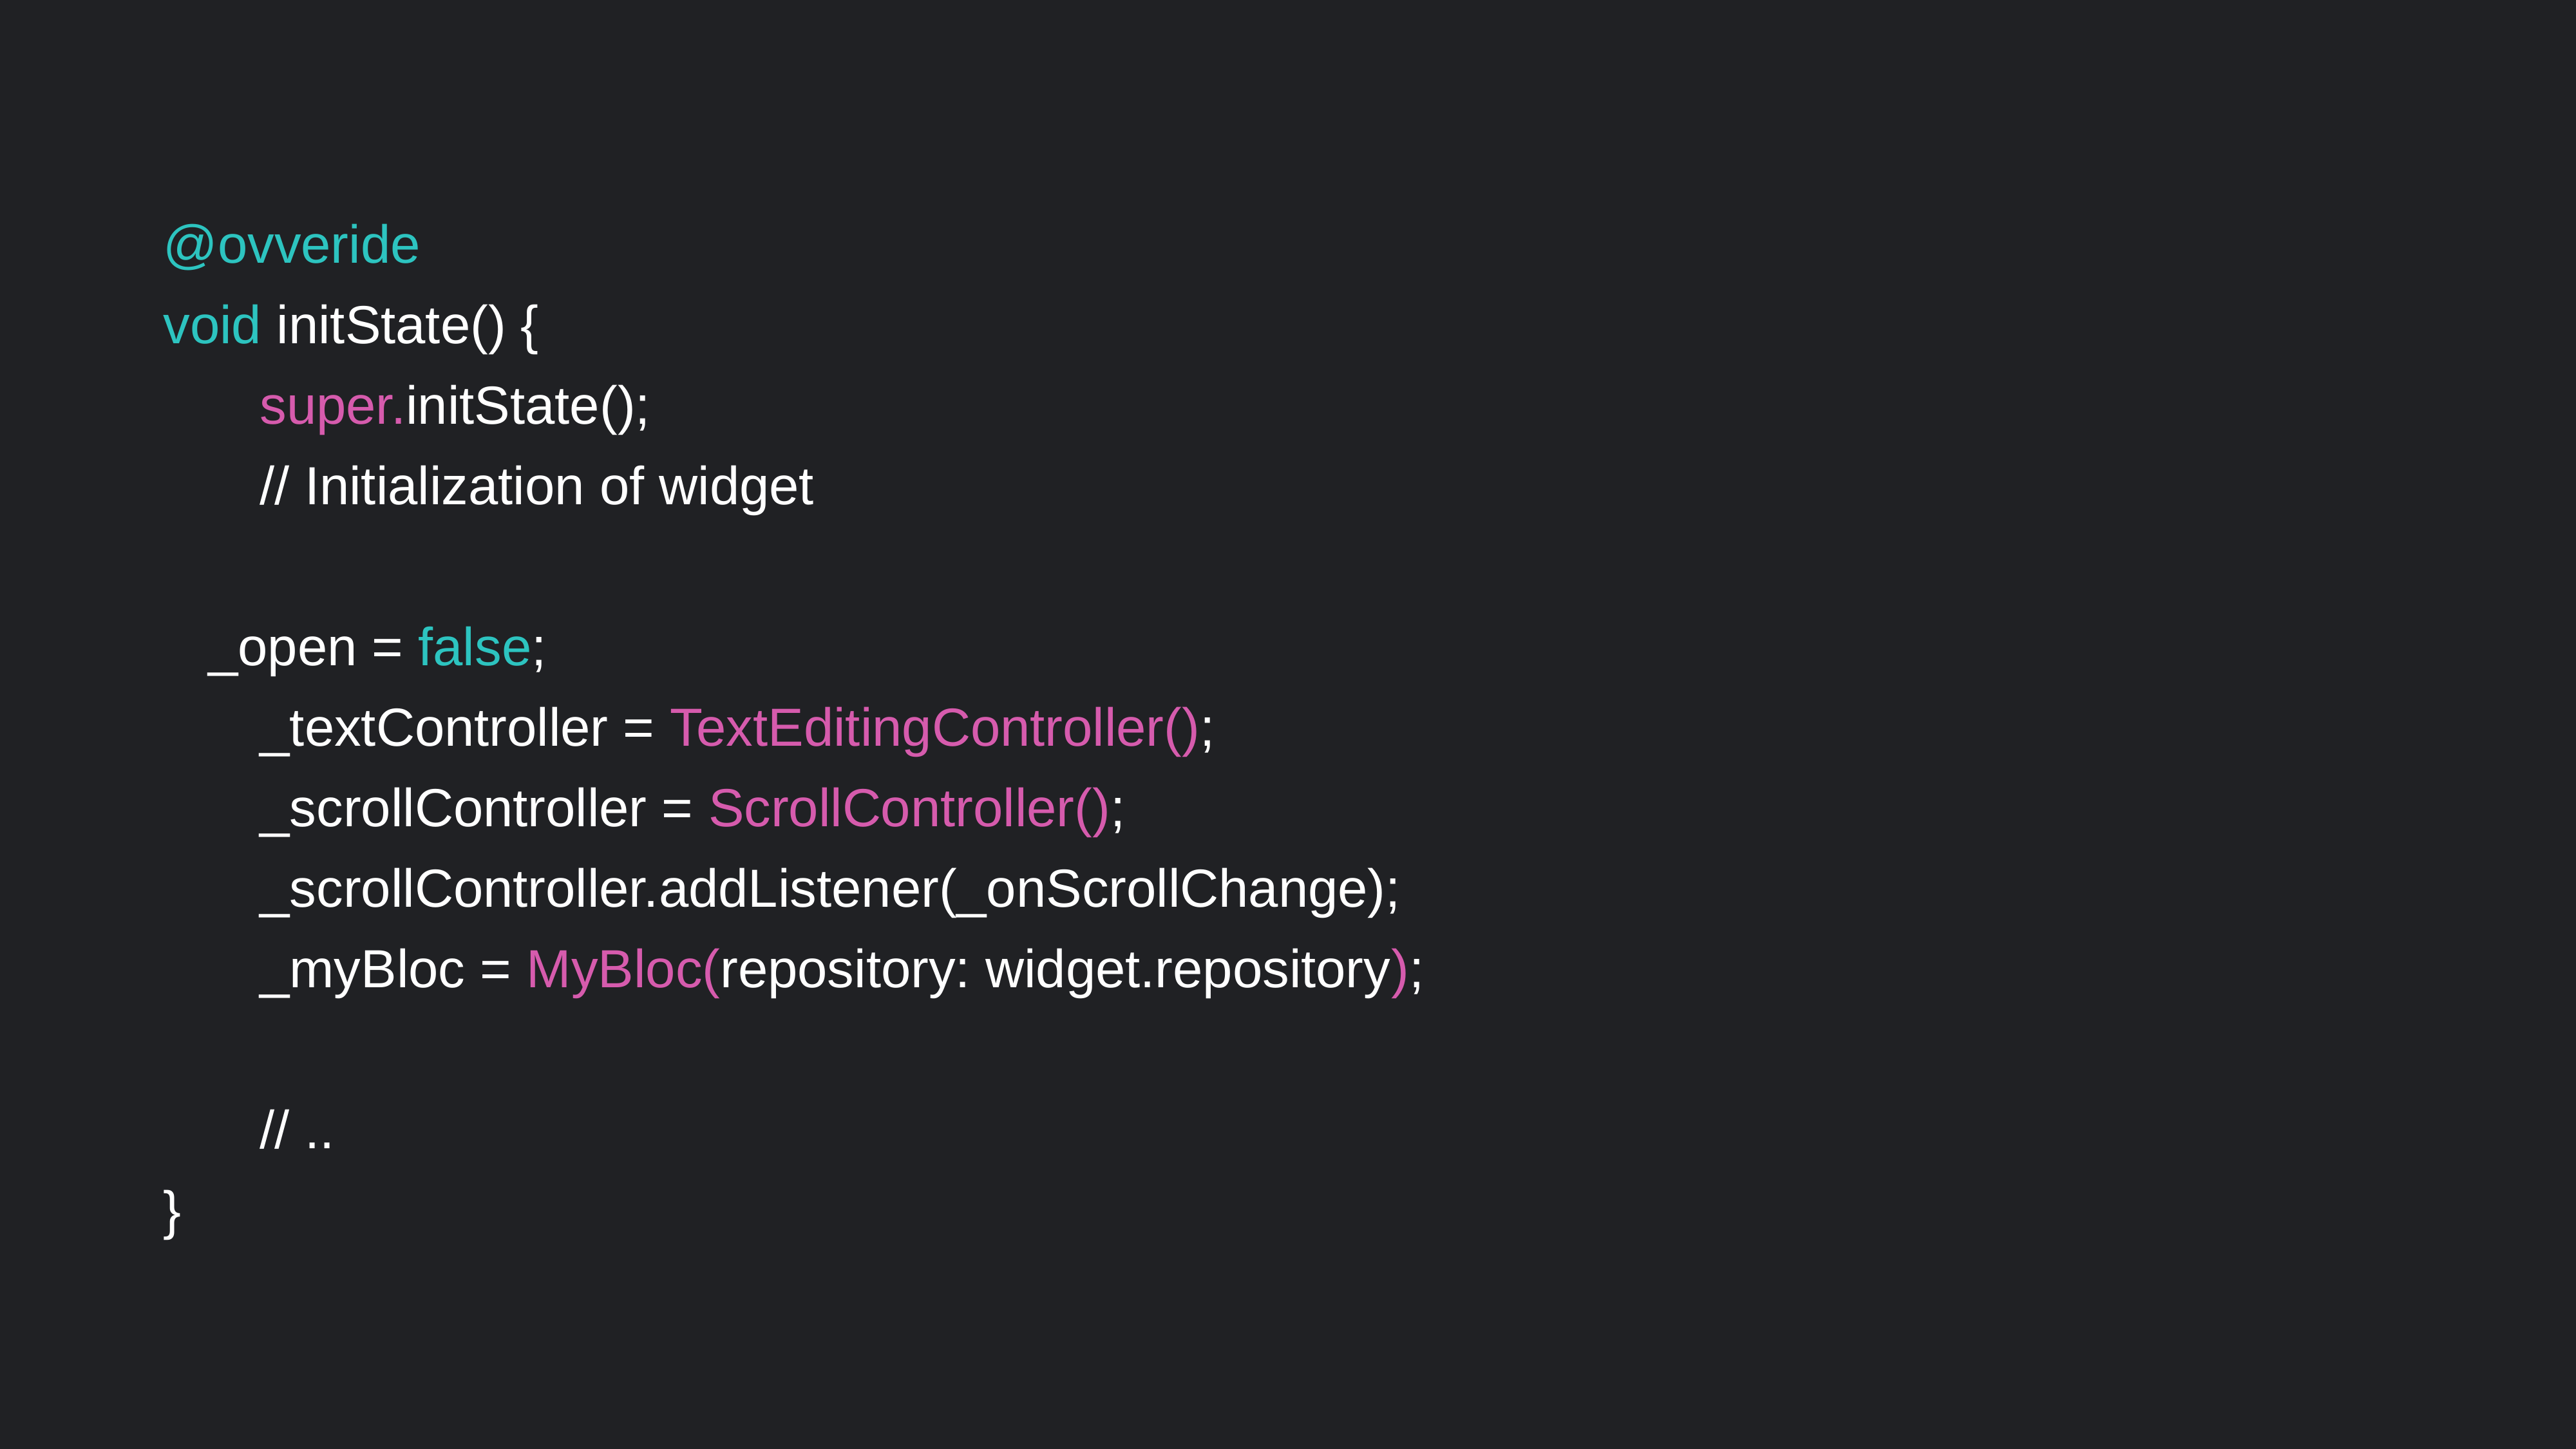

@ovveride
void initState() {
	super.initState();
	// Initialization of widget

   _open = false;
	_textController = TextEditingController();
	_scrollController = ScrollController();
	_scrollController.addListener(_onScrollChange);
	_myBloc = MyBloc(repository: widget.repository);

	// ..
}